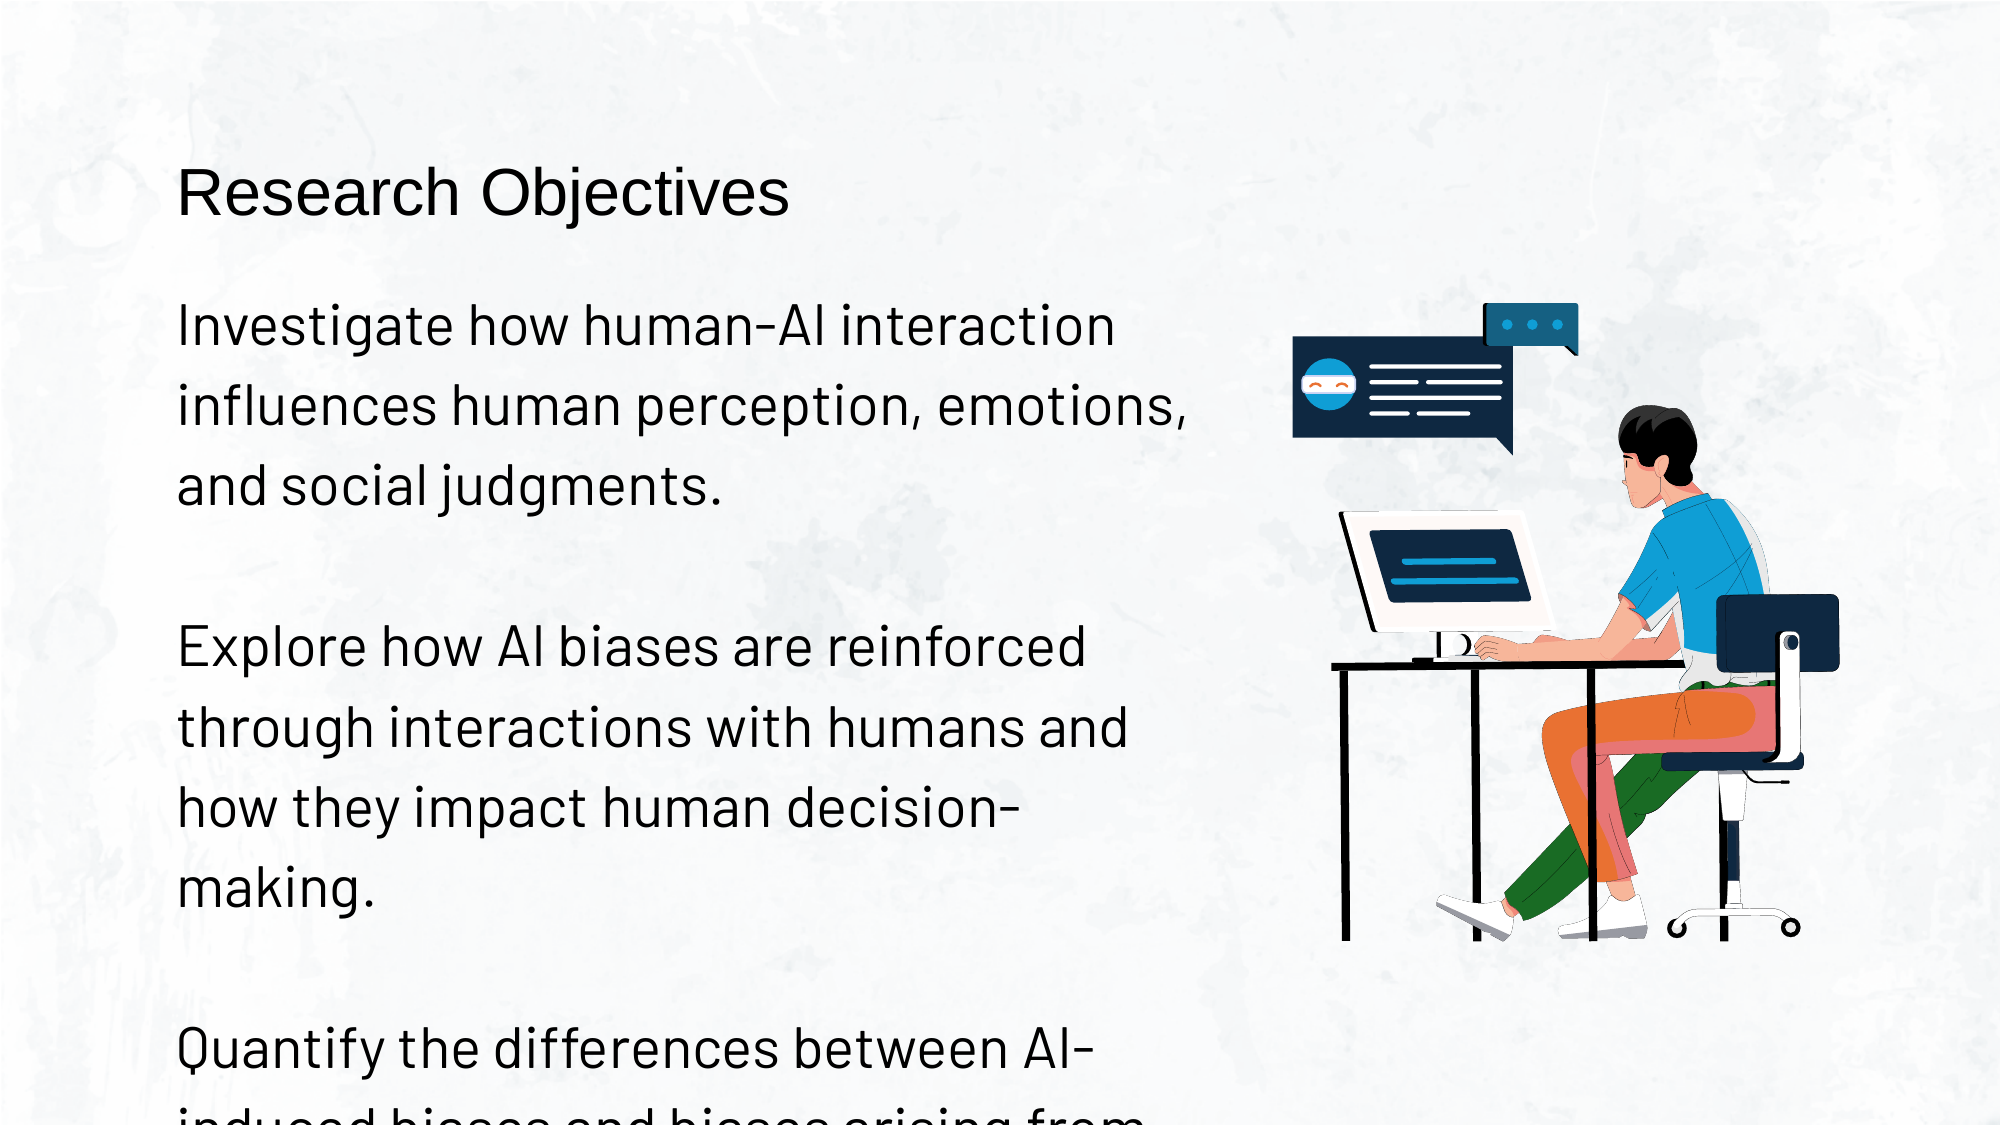

# Research Objectives
Investigate how human-AI interaction influences human perception, emotions, and social judgments.

Explore how AI biases are reinforced through interactions with humans and how they impact human decision-making.

Quantify the differences between AI-induced biases and biases arising from human interactions.

Examine whether AI feedback loops exist that lead humans to become more biased over long-term interactions.